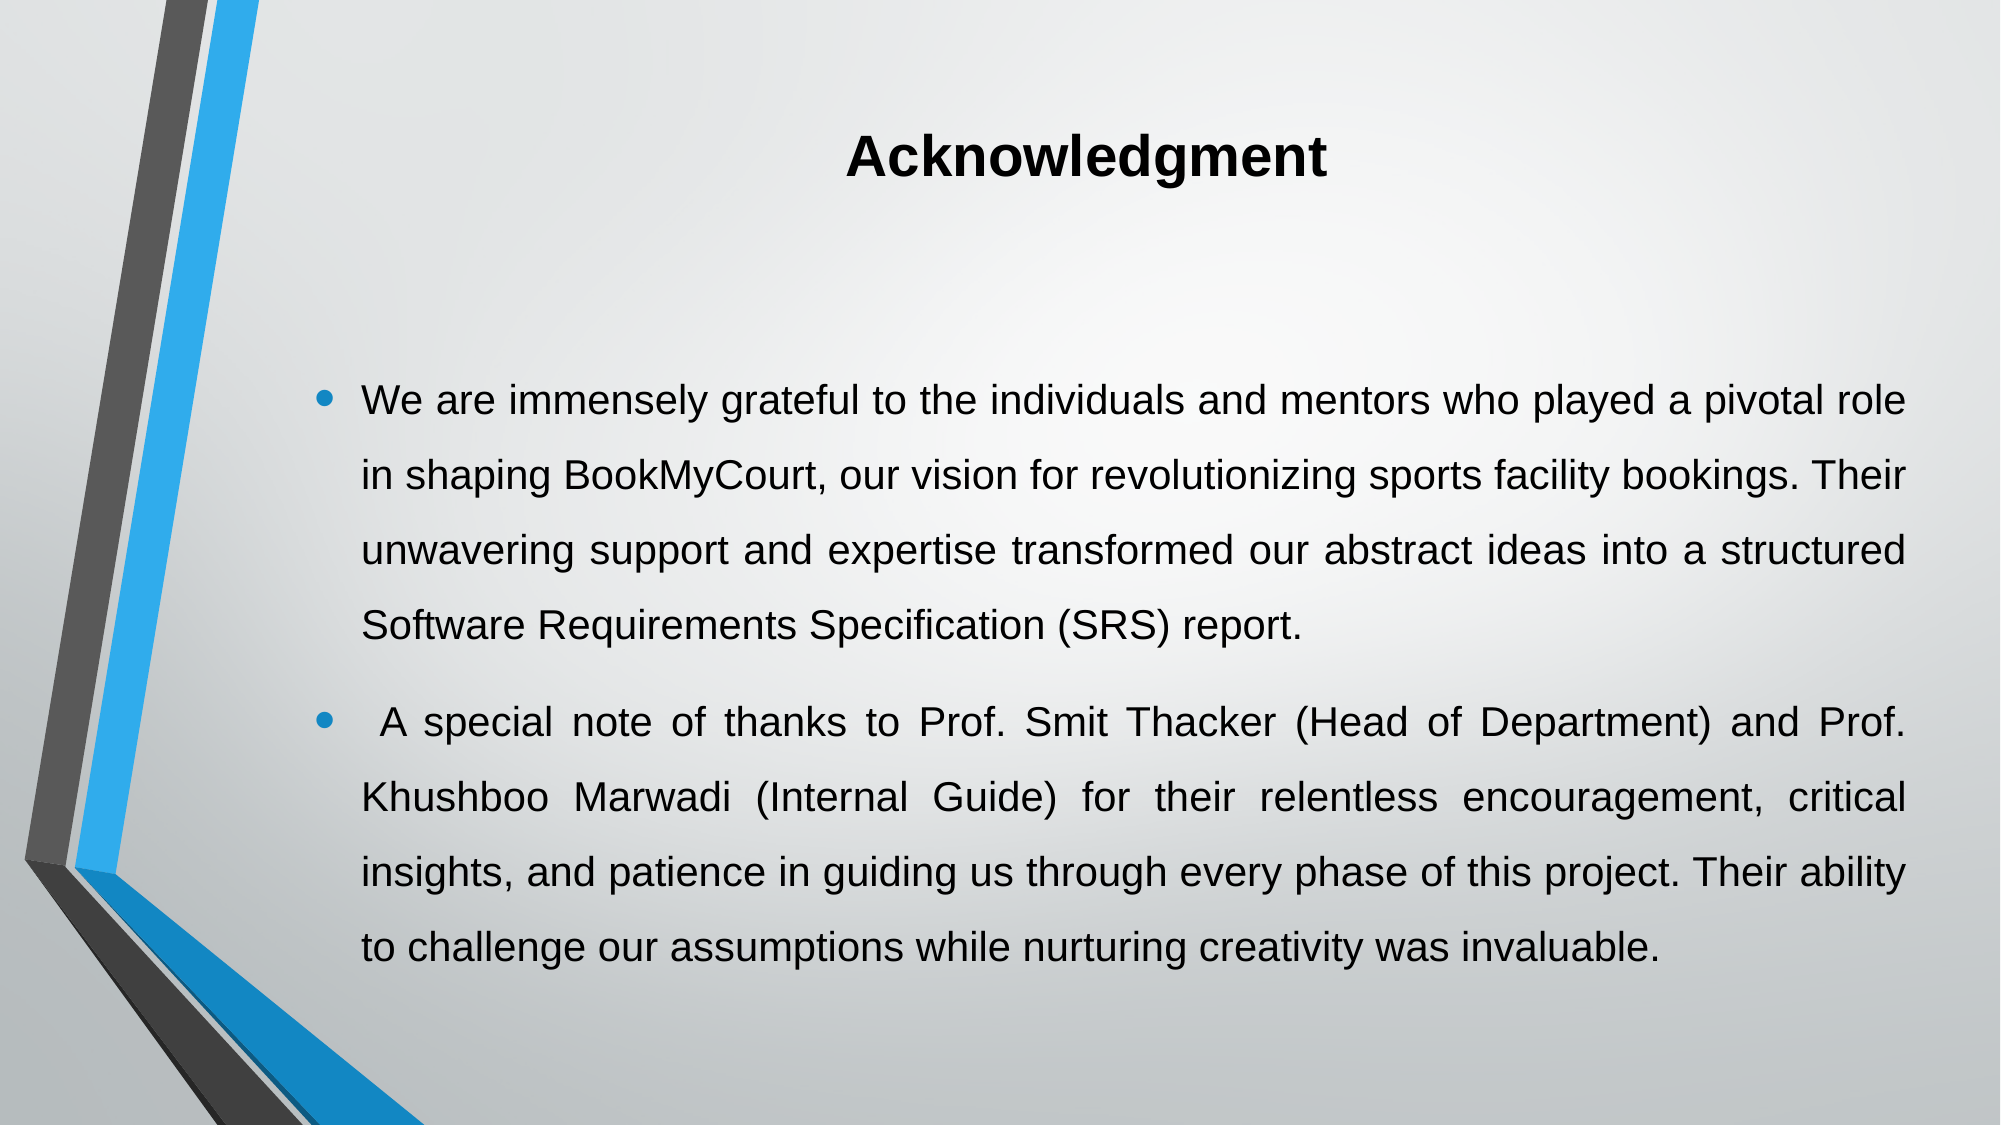

# Acknowledgment
We are immensely grateful to the individuals and mentors who played a pivotal role in shaping BookMyCourt, our vision for revolutionizing sports facility bookings. Their unwavering support and expertise transformed our abstract ideas into a structured Software Requirements Specification (SRS) report.
 A special note of thanks to Prof. Smit Thacker (Head of Department) and Prof. Khushboo Marwadi (Internal Guide) for their relentless encouragement, critical insights, and patience in guiding us through every phase of this project. Their ability to challenge our assumptions while nurturing creativity was invaluable.